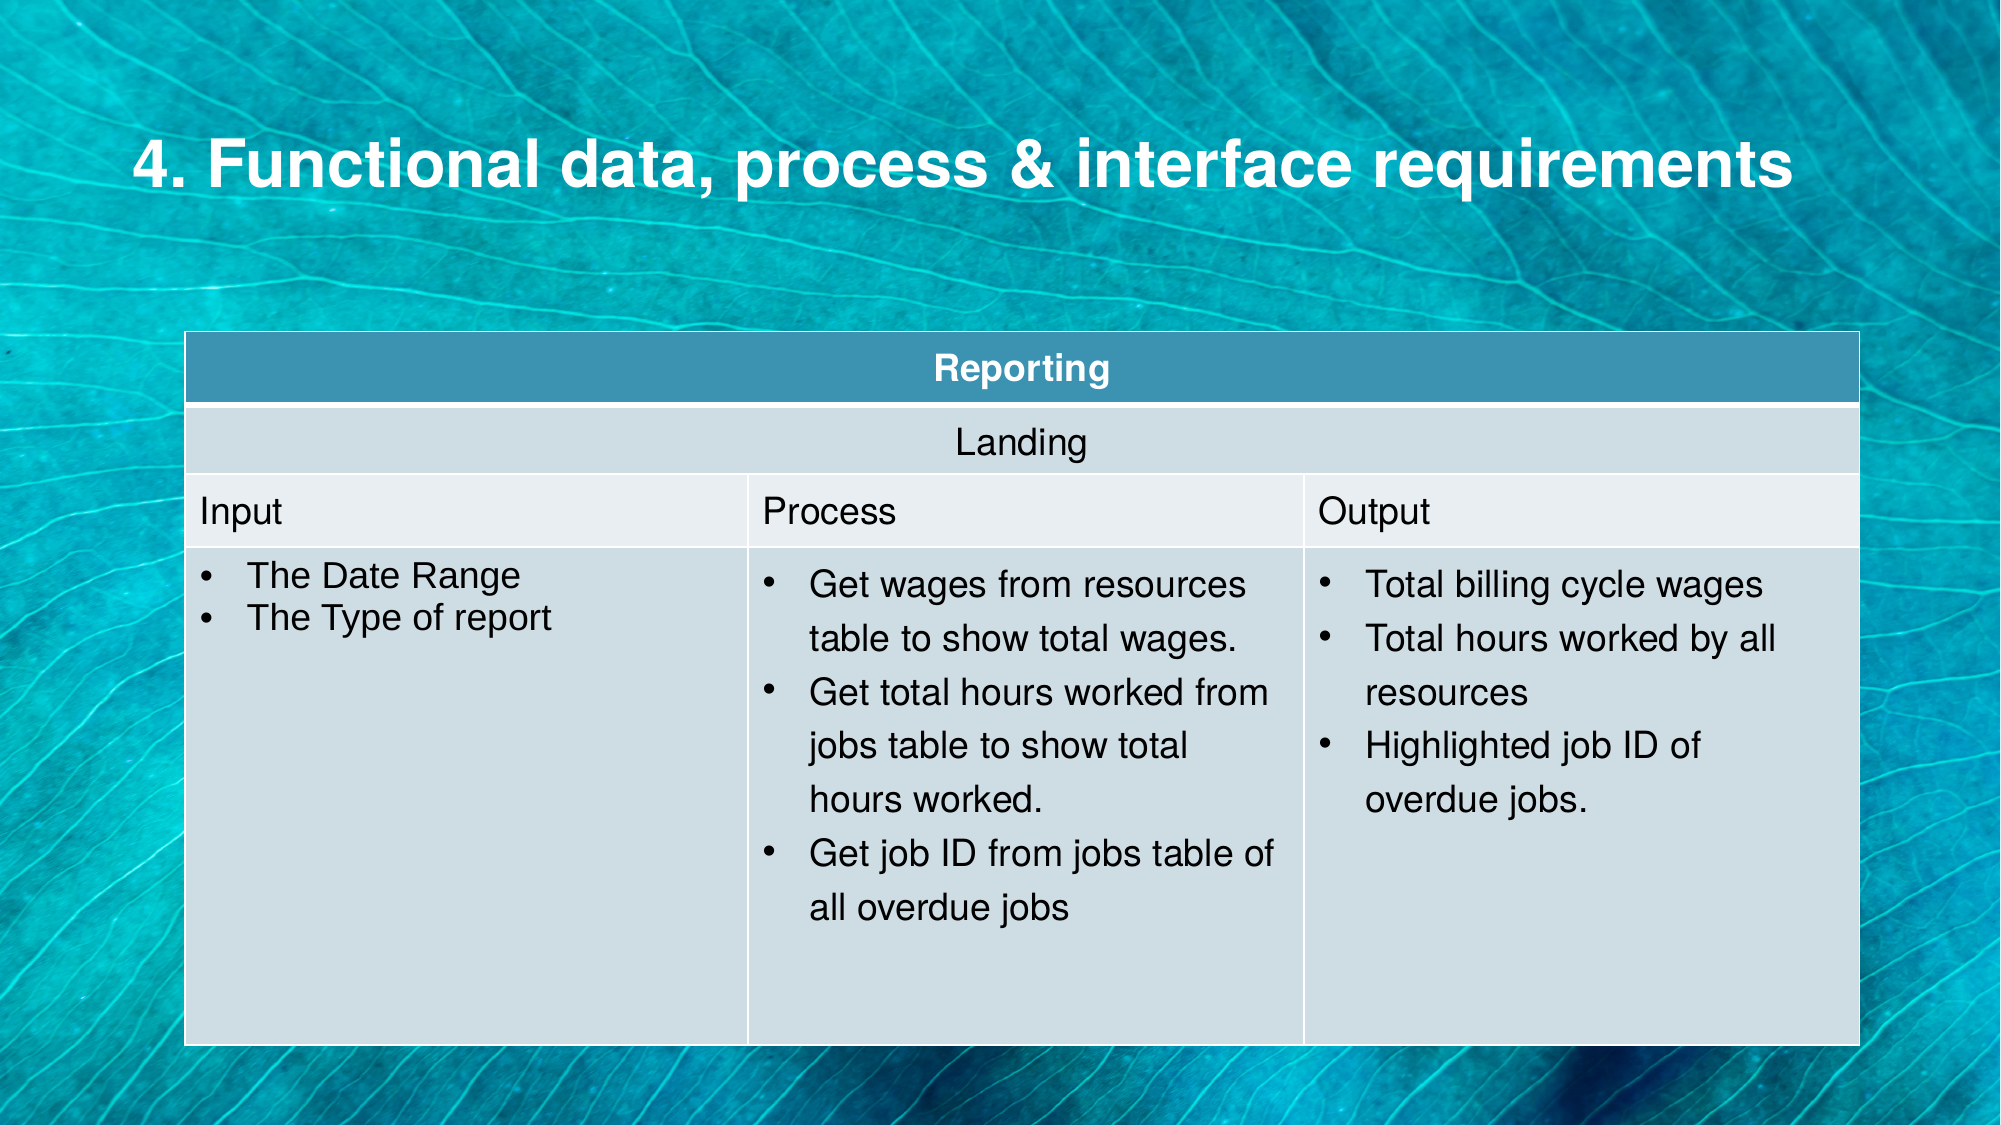

4. Functional data, process & interface requirements
| Reporting |  |  |
| --- | --- | --- |
| Landing |  |  |
| Input | Process | Output |
| The Date Range  The Type of report | Get wages from resources table to show total wages. Get total hours worked from jobs table to show total hours worked. Get job ID from jobs table of all overdue jobs | Total billing cycle wages Total hours worked by all resources Highlighted job ID of overdue jobs. |